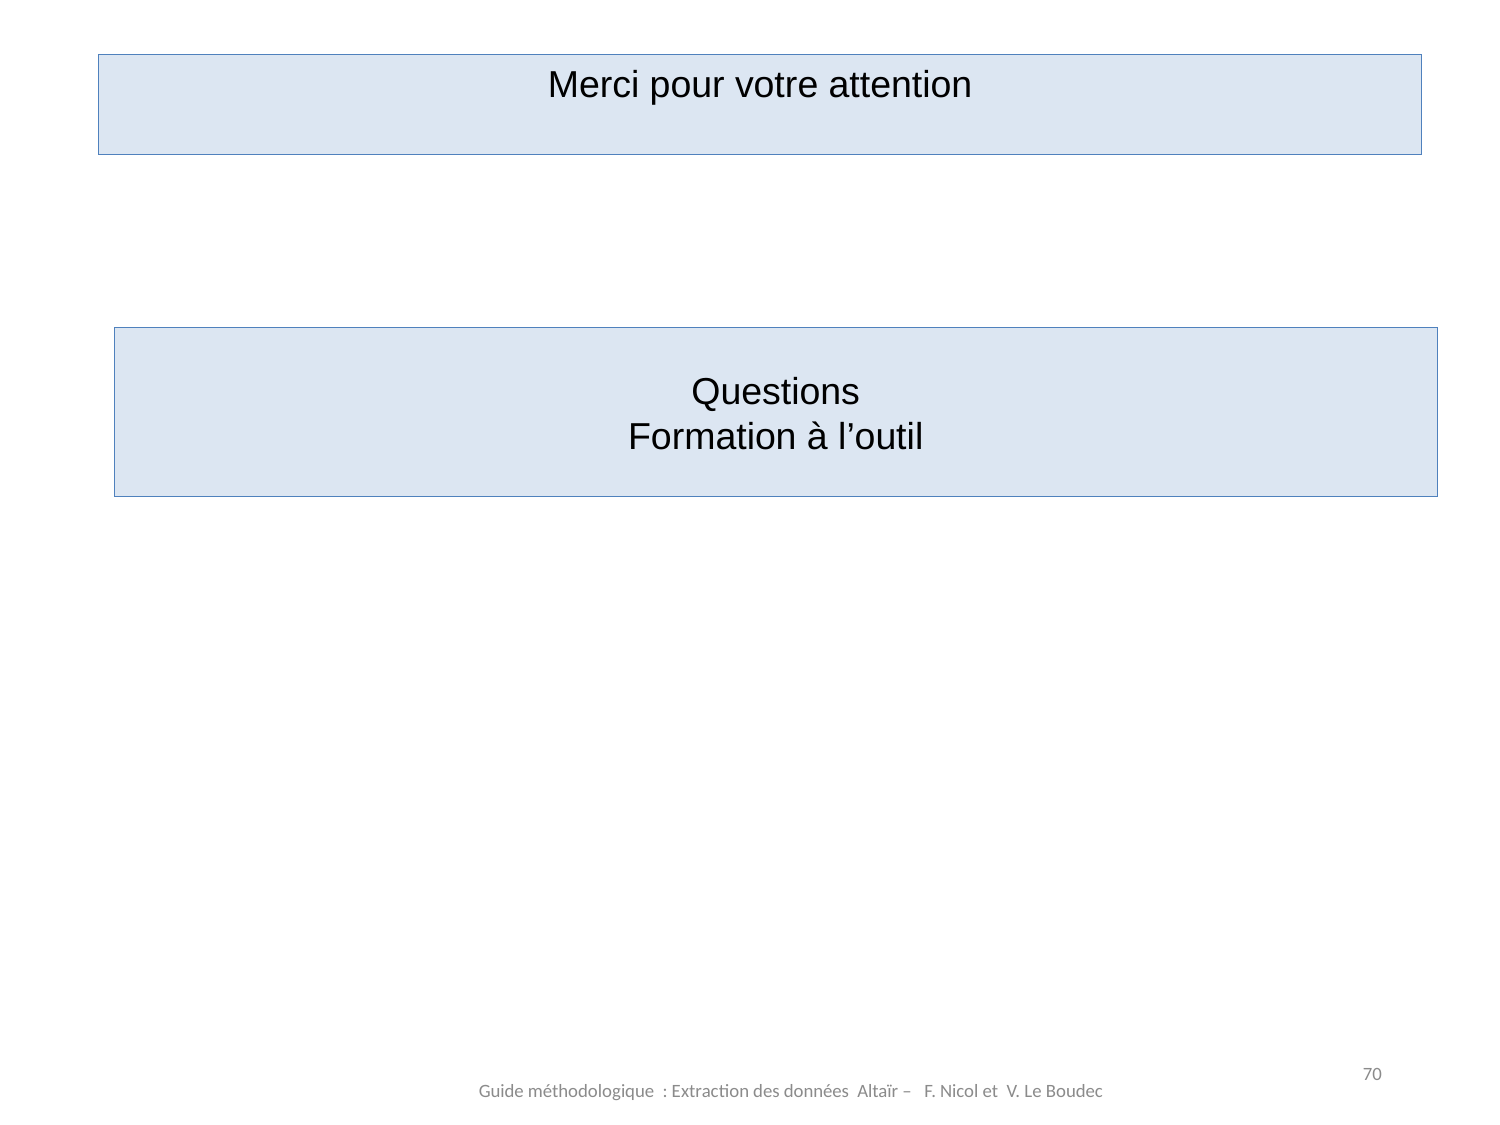

Merci pour votre attention

Questions
Formation à l’outil

70
Guide méthodologique  : Extraction des données  Altaïr –   F. Nicol et  V. Le Boudec